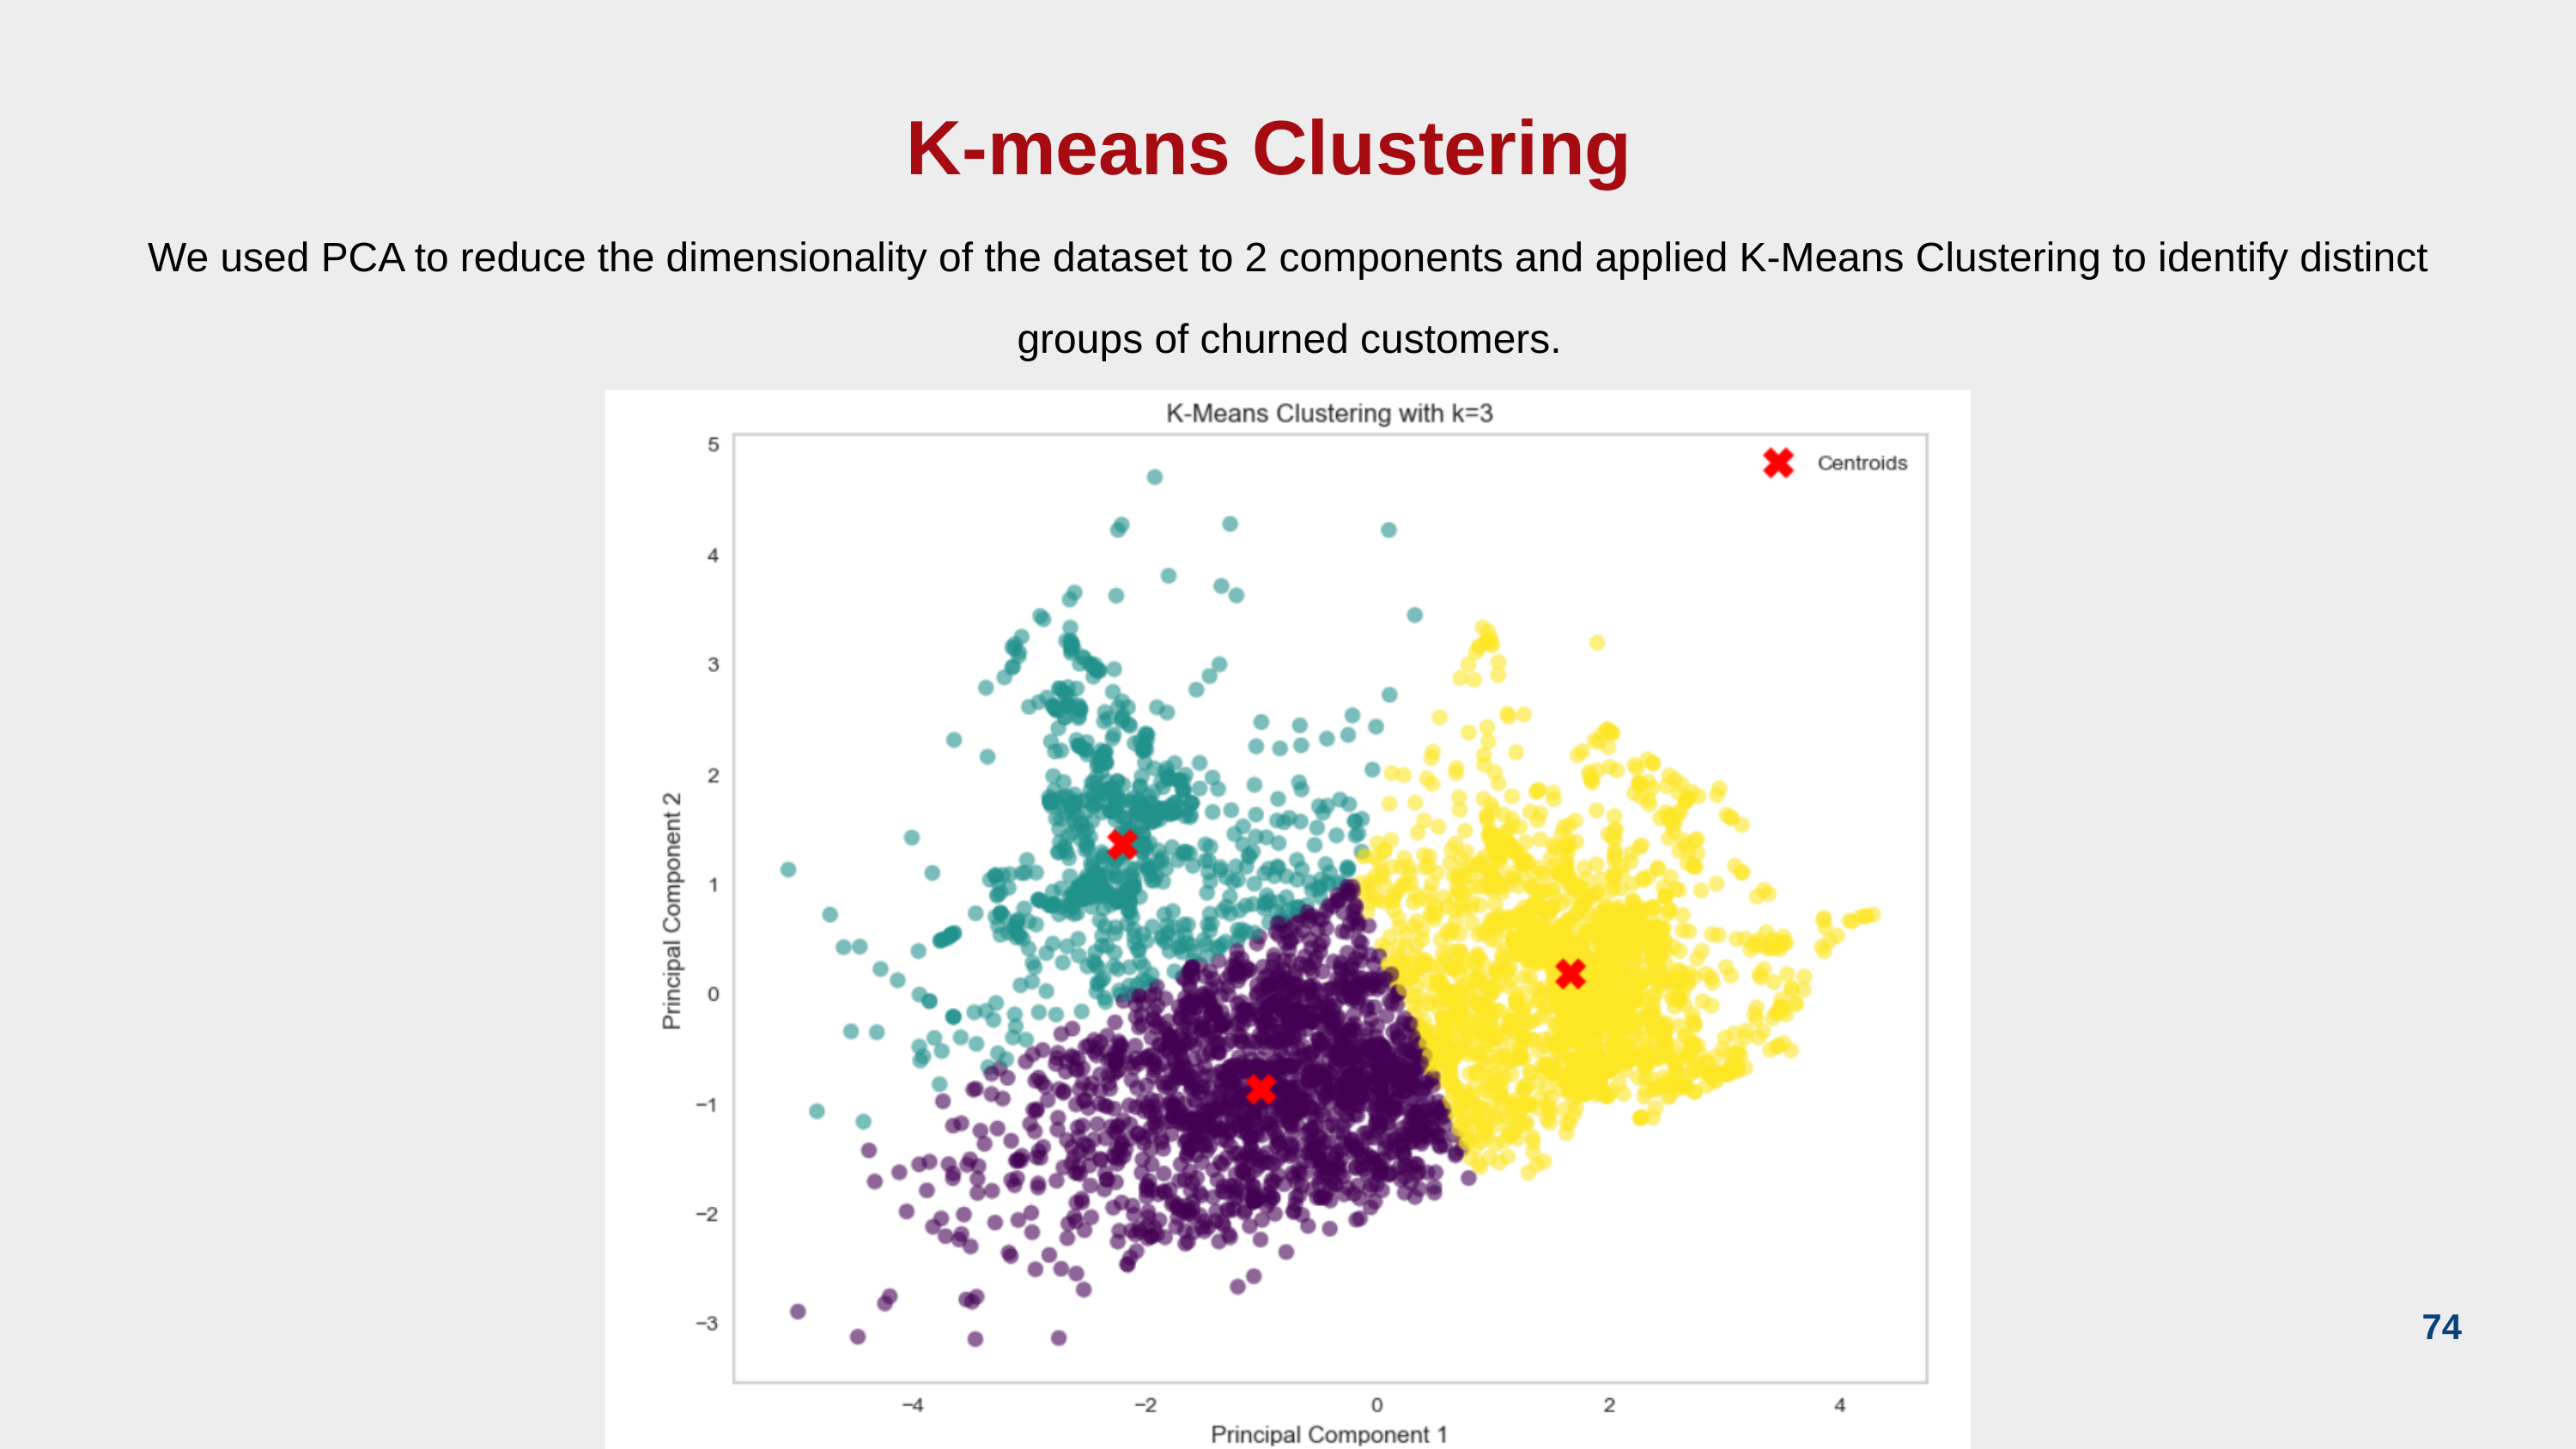

K-means Clustering
We used PCA to reduce the dimensionality of the dataset to 2 components and applied K-Means Clustering to identify distinct groups of churned customers.

74